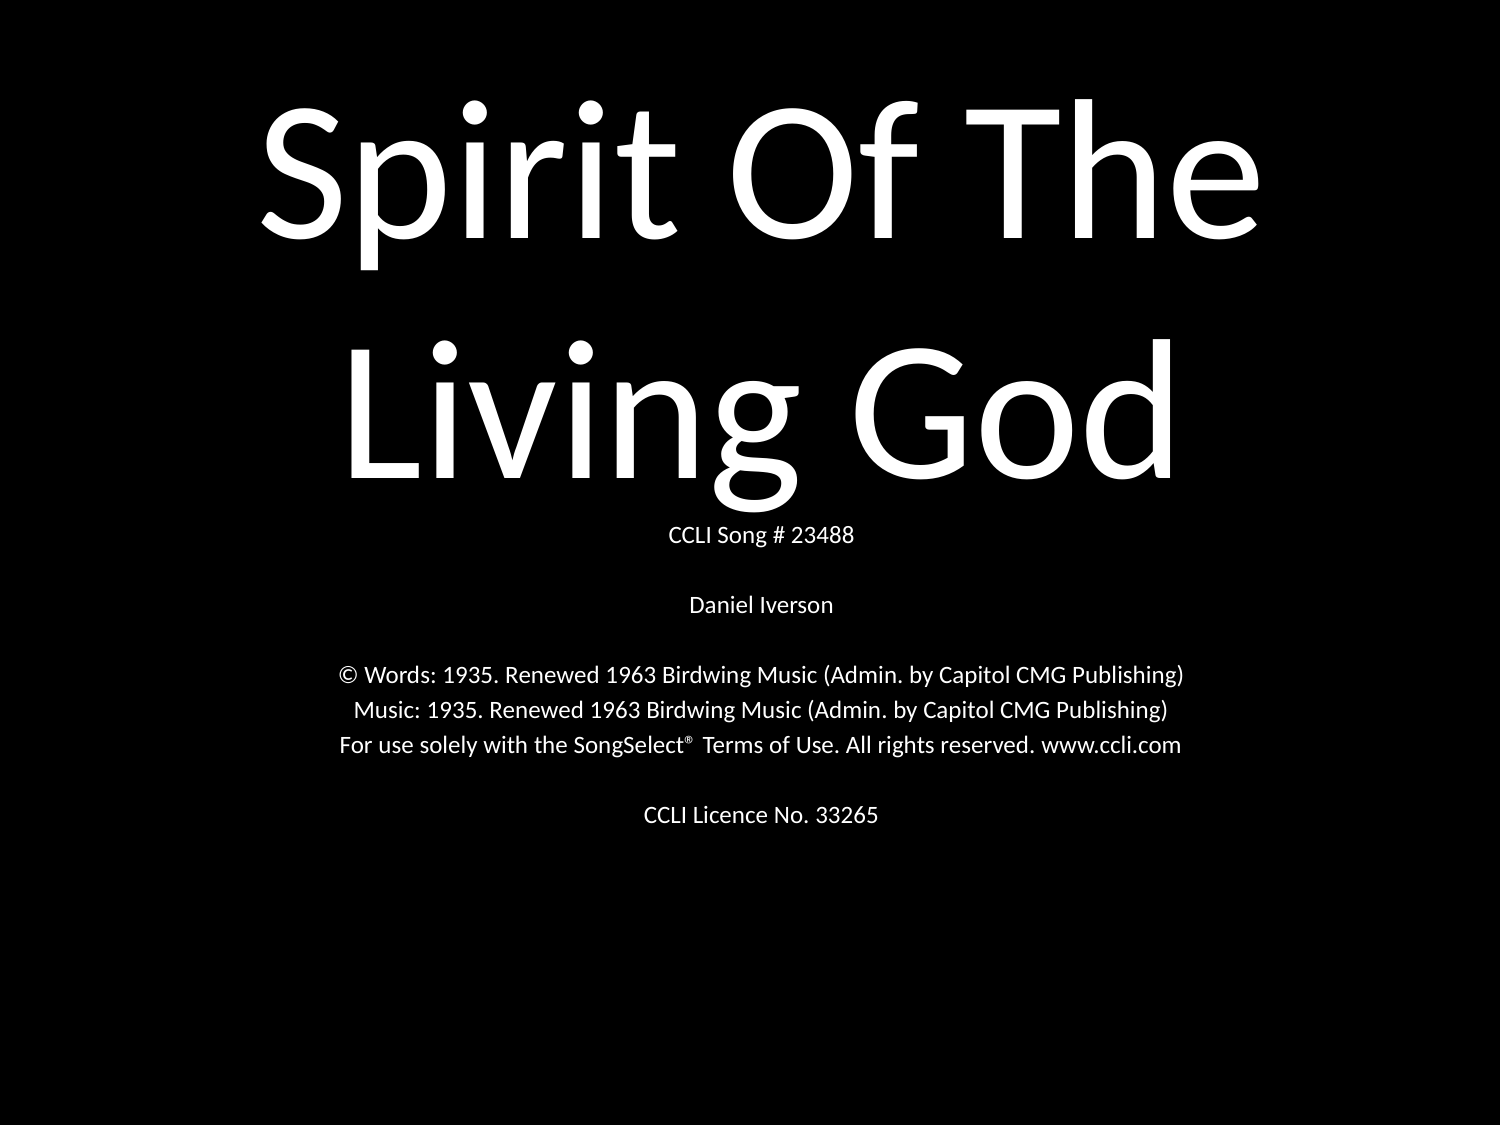

Spirit Of The Living God
CCLI Song # 23488

Daniel Iverson

© Words: 1935. Renewed 1963 Birdwing Music (Admin. by Capitol CMG Publishing)
Music: 1935. Renewed 1963 Birdwing Music (Admin. by Capitol CMG Publishing)
For use solely with the SongSelect® Terms of Use. All rights reserved. www.ccli.com

CCLI Licence No. 33265